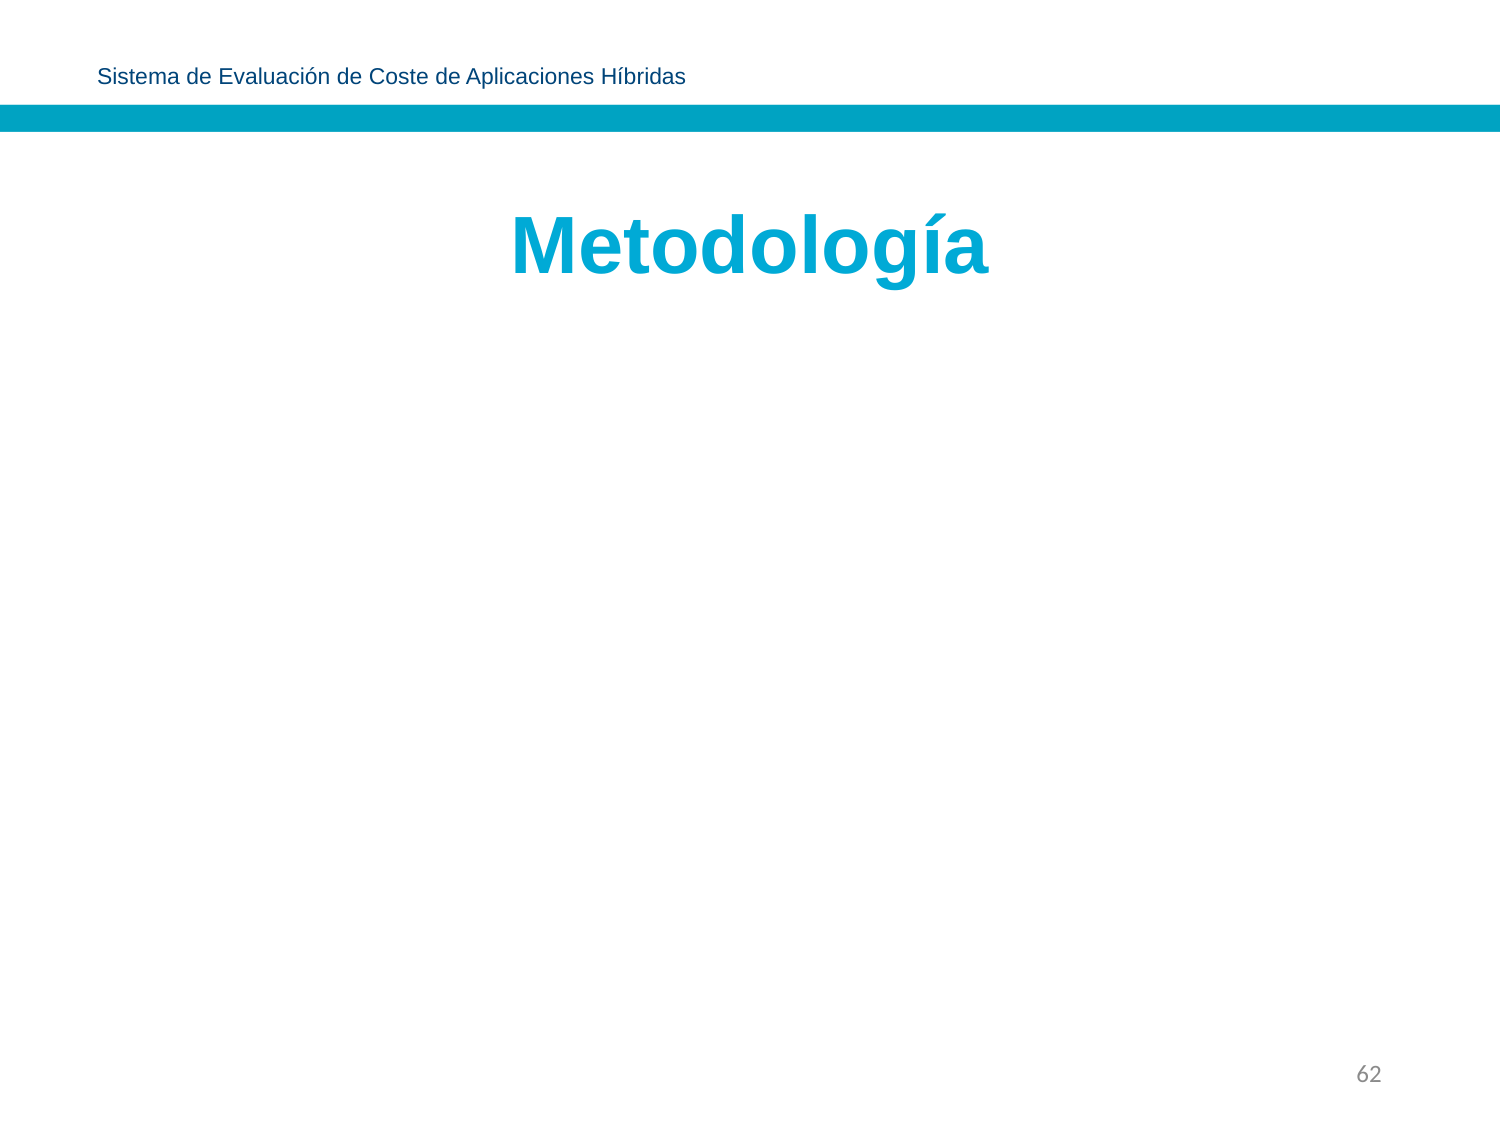

Sistema de Evaluación de Coste de Aplicaciones Híbridas

Metodología
62